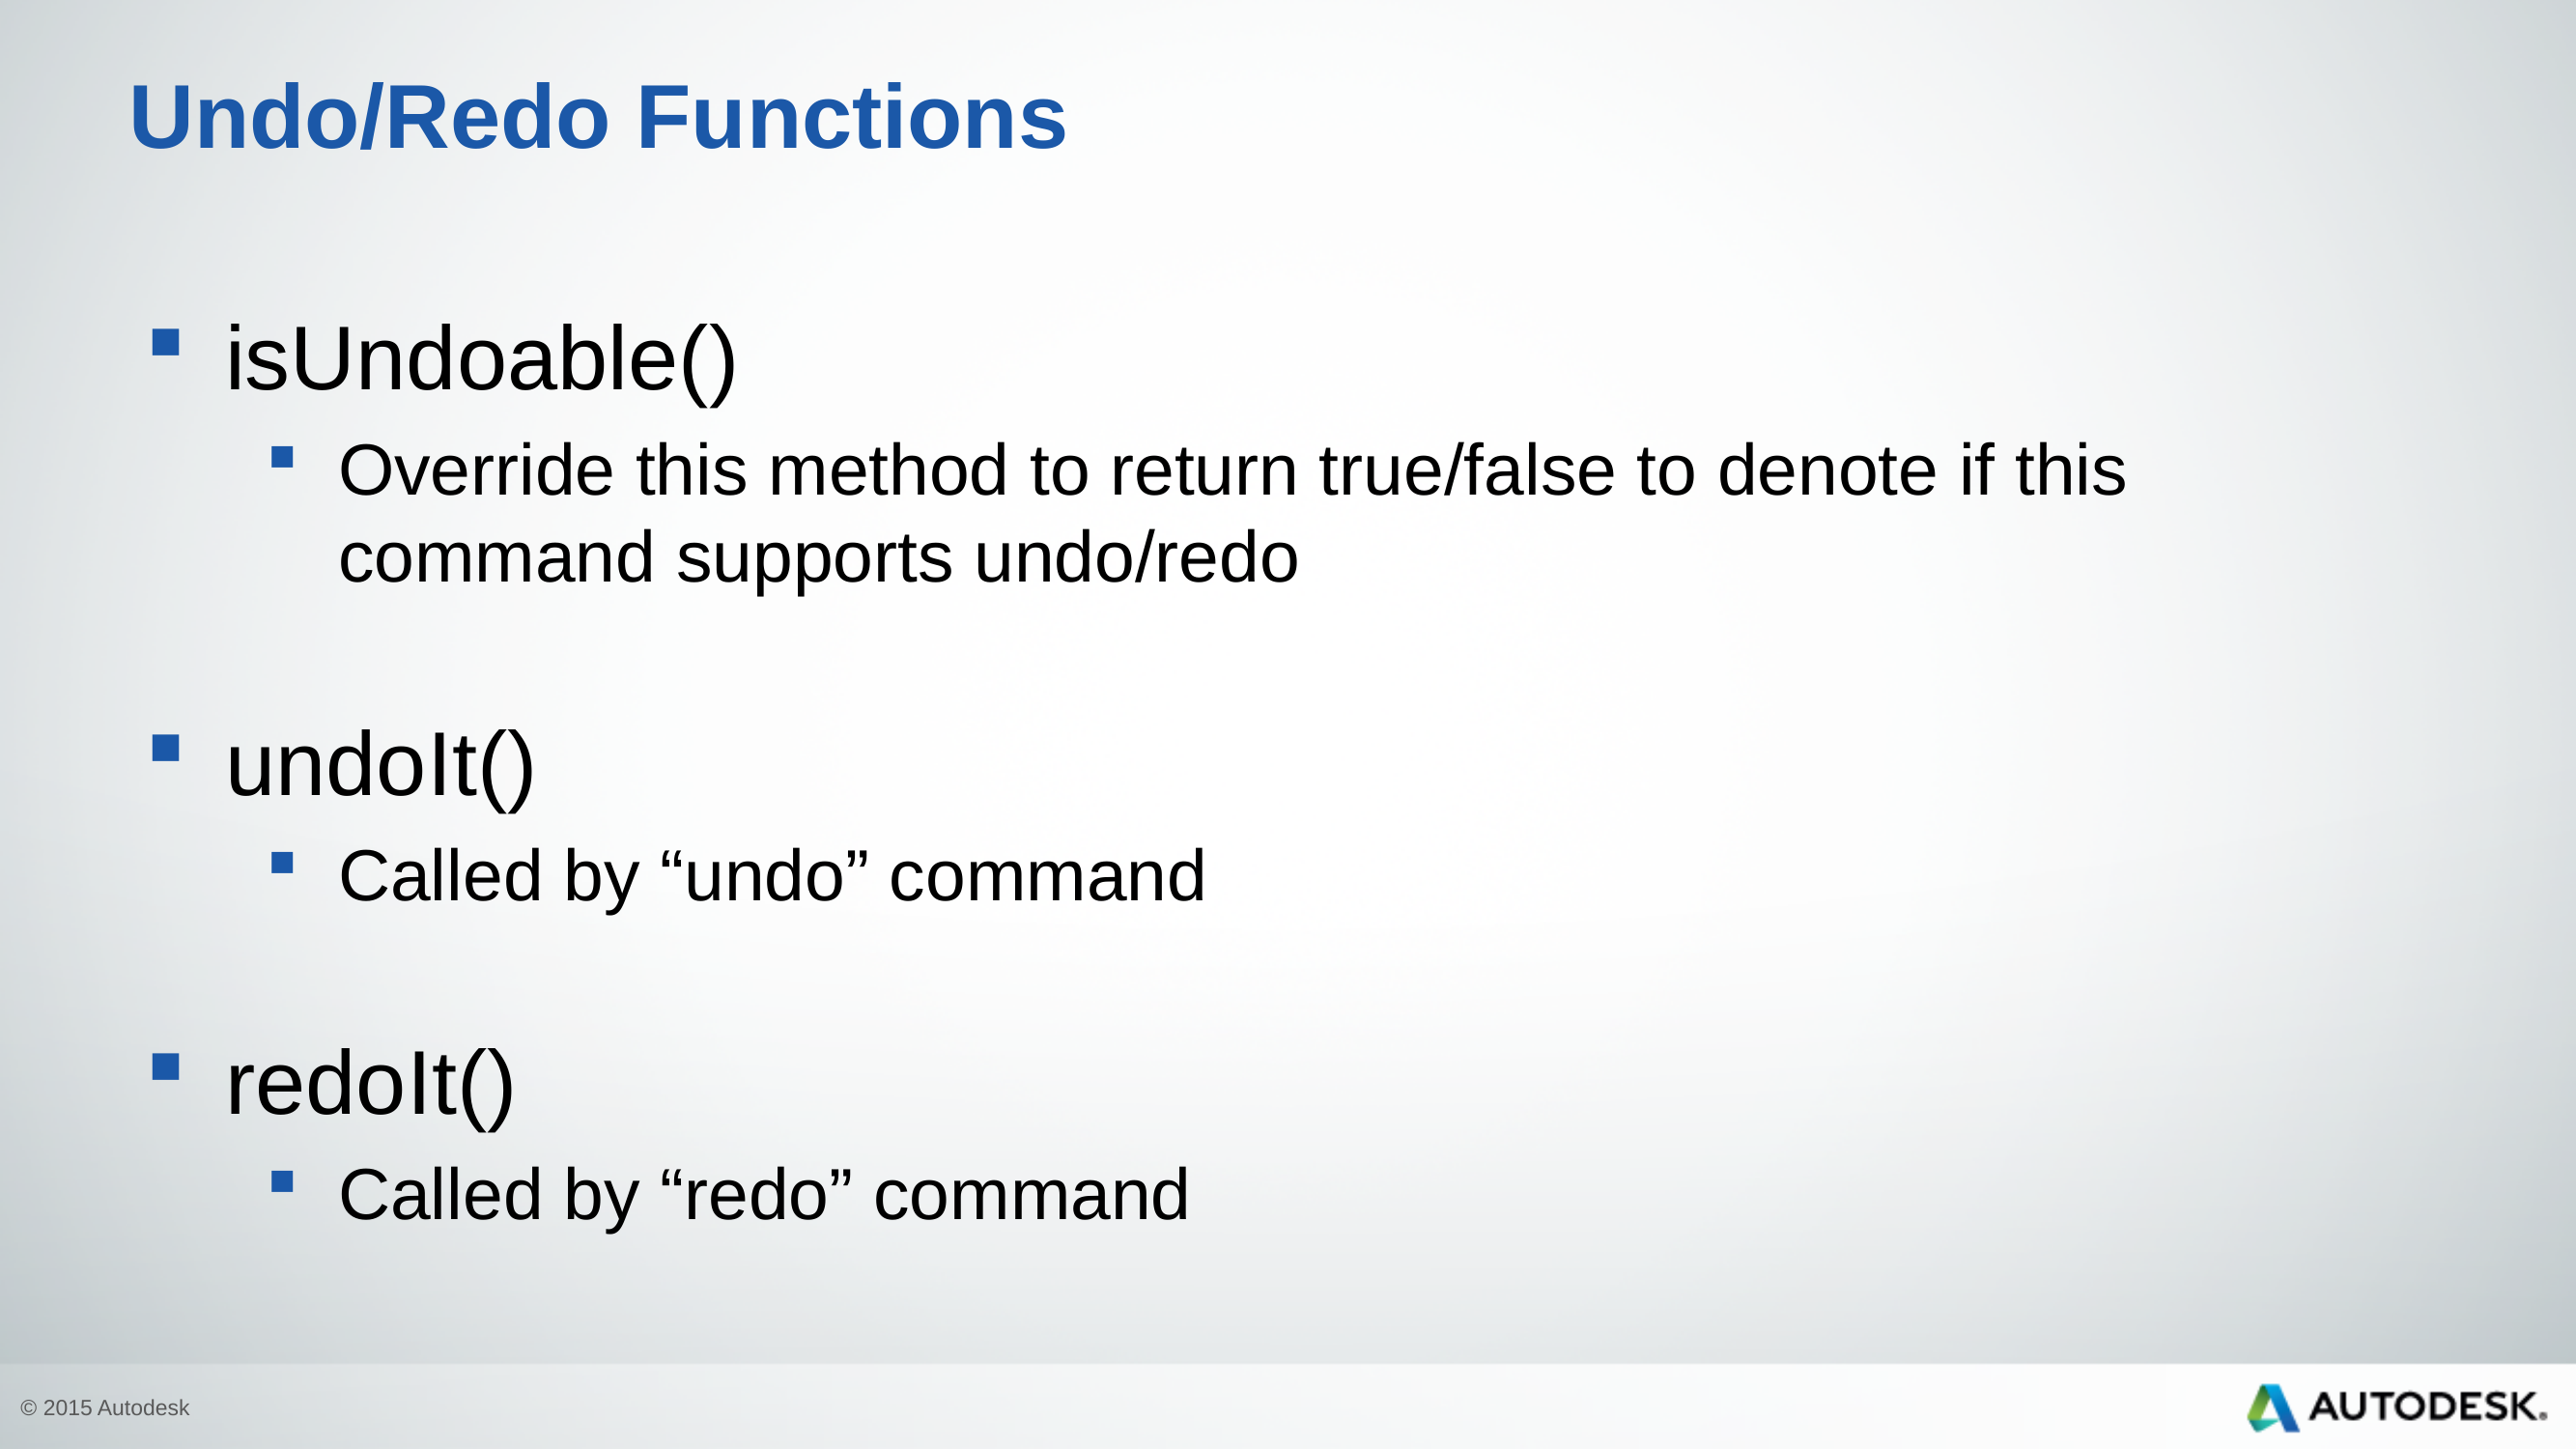

# Undo/Redo Functions
isUndoable()
Override this method to return true/false to denote if this command supports undo/redo

undoIt()
Called by “undo” command

redoIt()
Called by “redo” command